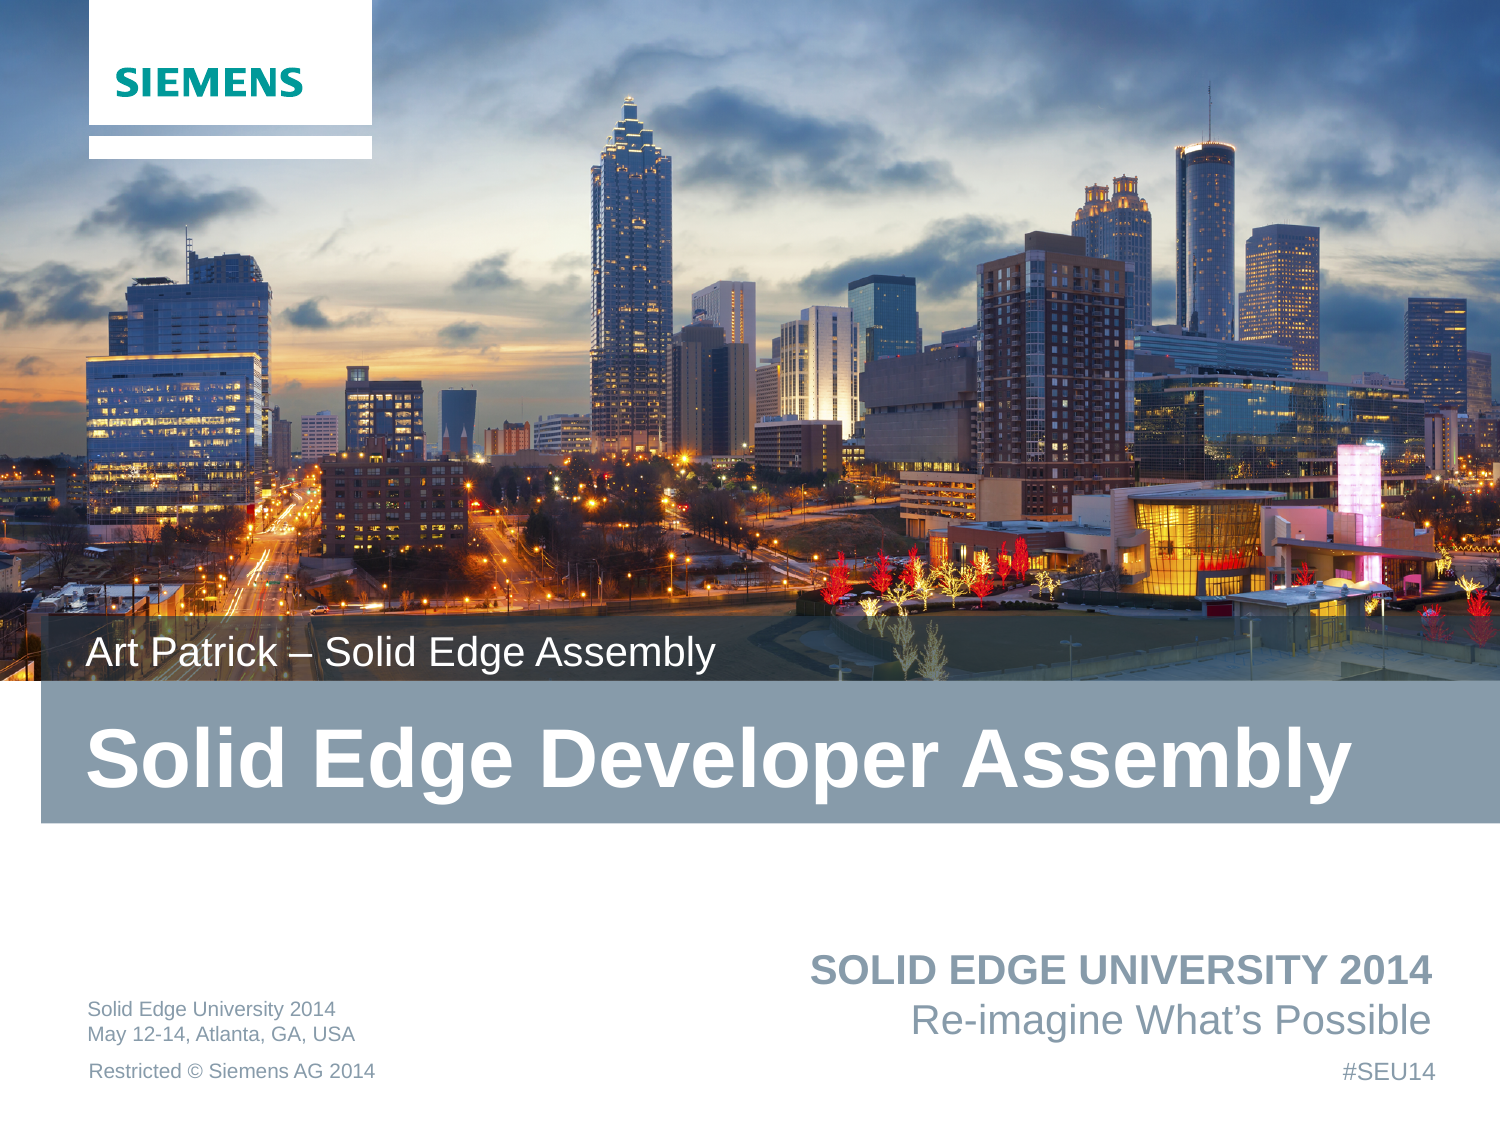

Art Patrick – Solid Edge Assembly
# Solid Edge Developer Assembly